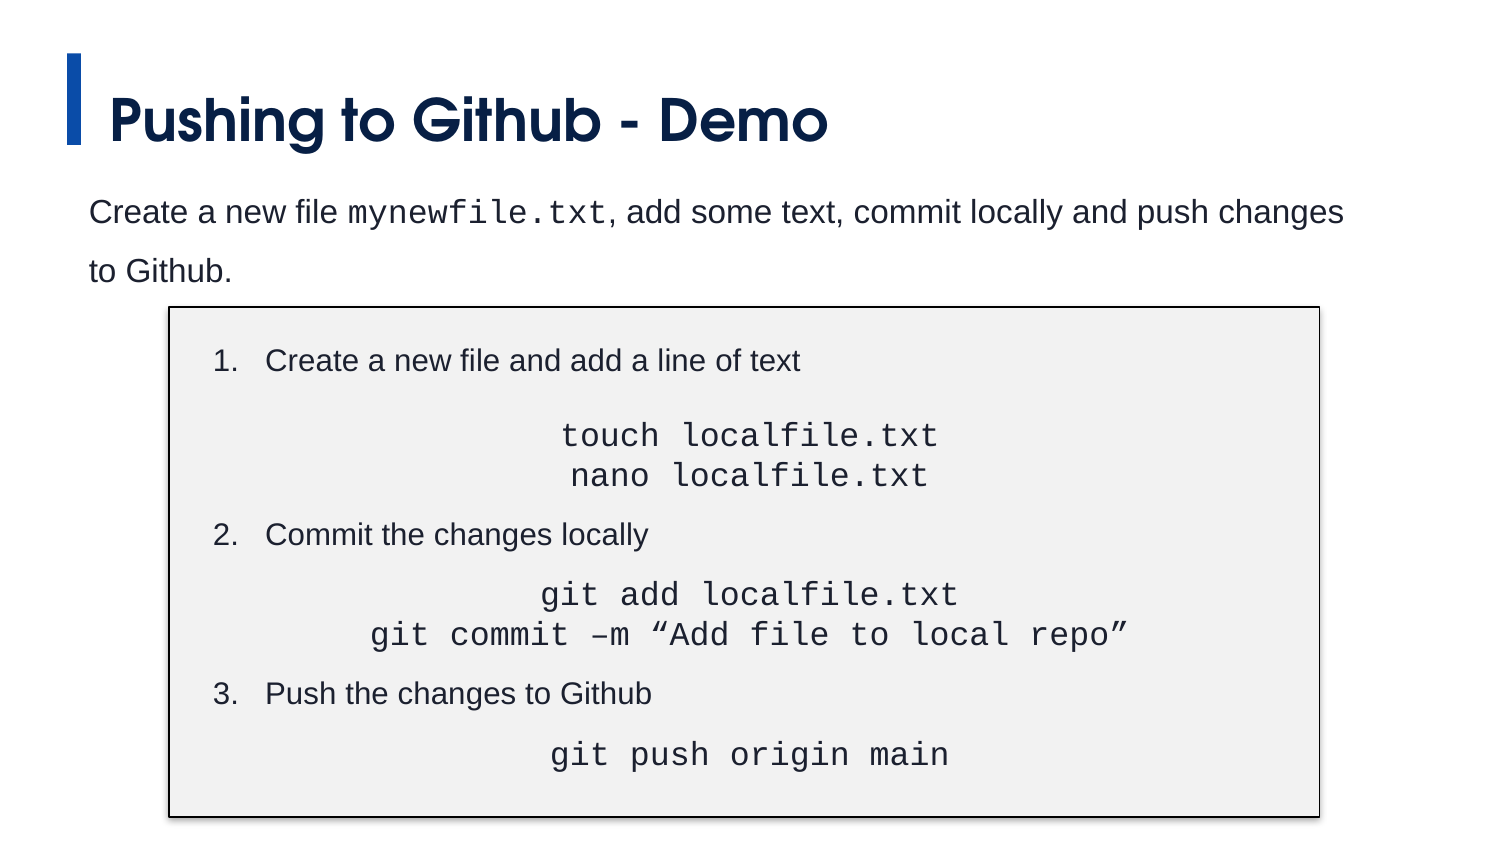

Pushing to Github - Demo

Create a new file mynewfile.txt, add some text, commit locally and push changes to Github.

1.   Create a new file and add a line of text
touch localfile.txt
nano localfile.txt

git add localfile.txt
git commit –m “Add file to local repo”

git push origin main
2.   Commit the changes locally
3.   Push the changes to Github